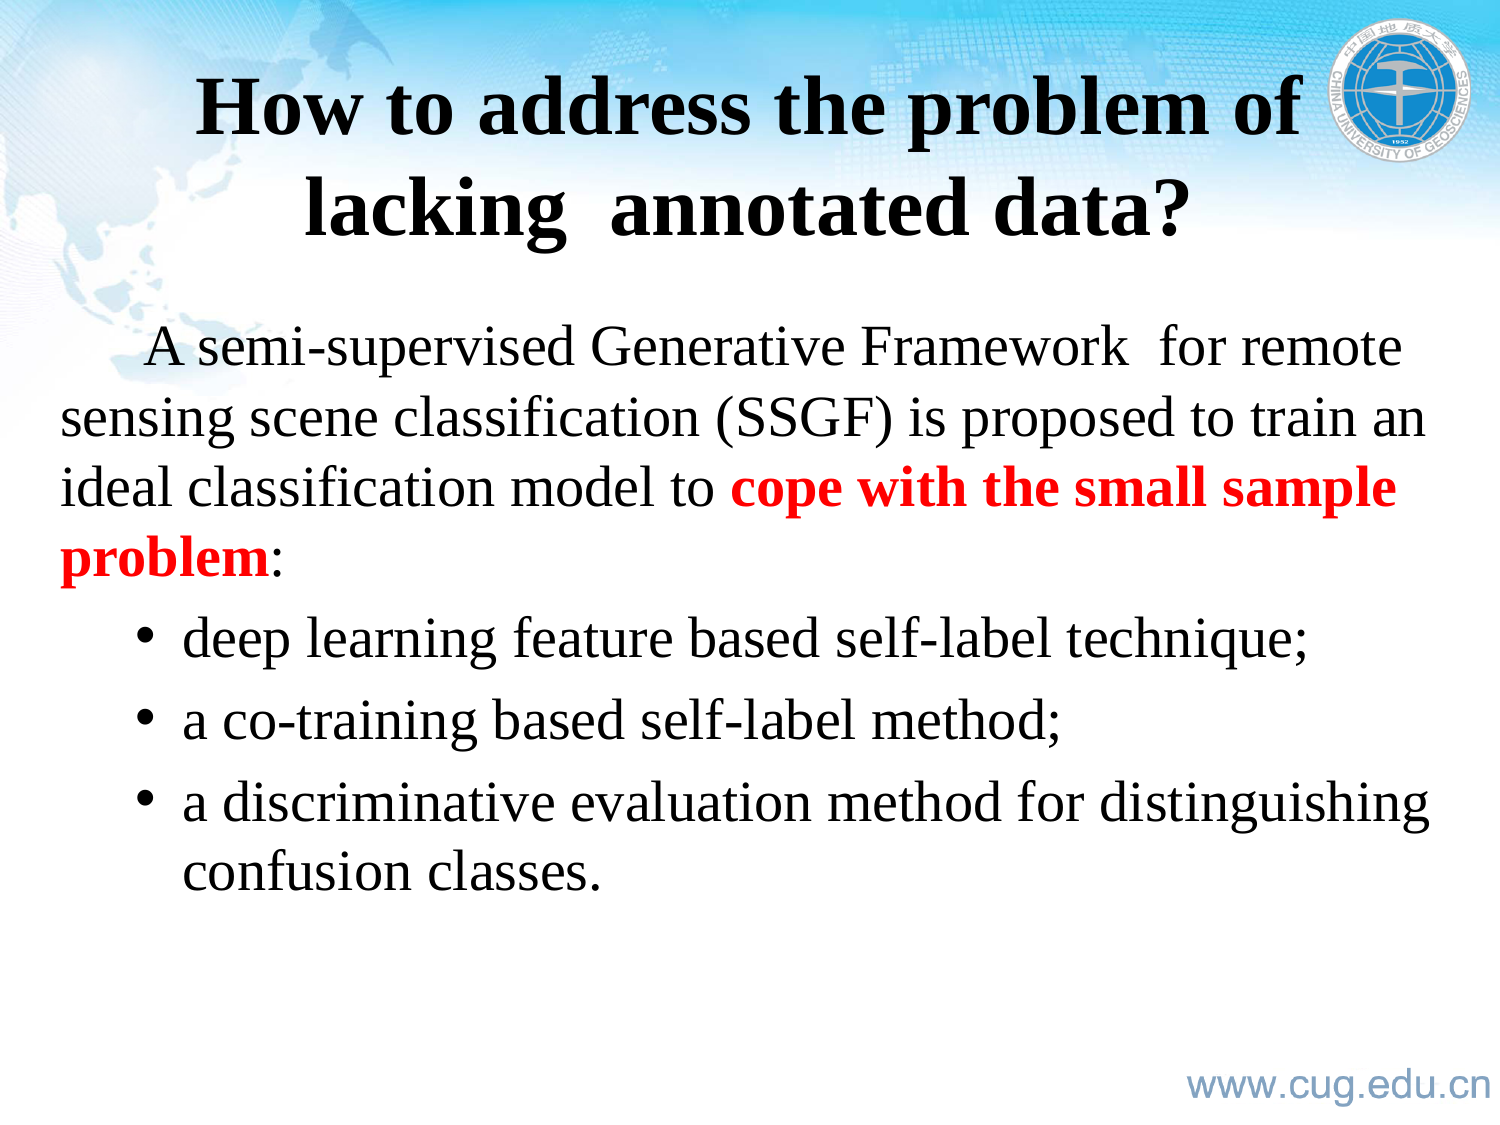

How to address the problem of lacking  annotated data?
     A semi-supervised Generative Framework  for remote sensing scene classification (SSGF) is proposed to train an ideal classification model to cope with the small sample problem:
deep learning feature based self-label technique;
a co-training based self-label method;
a discriminative evaluation method for distinguishing confusion classes.